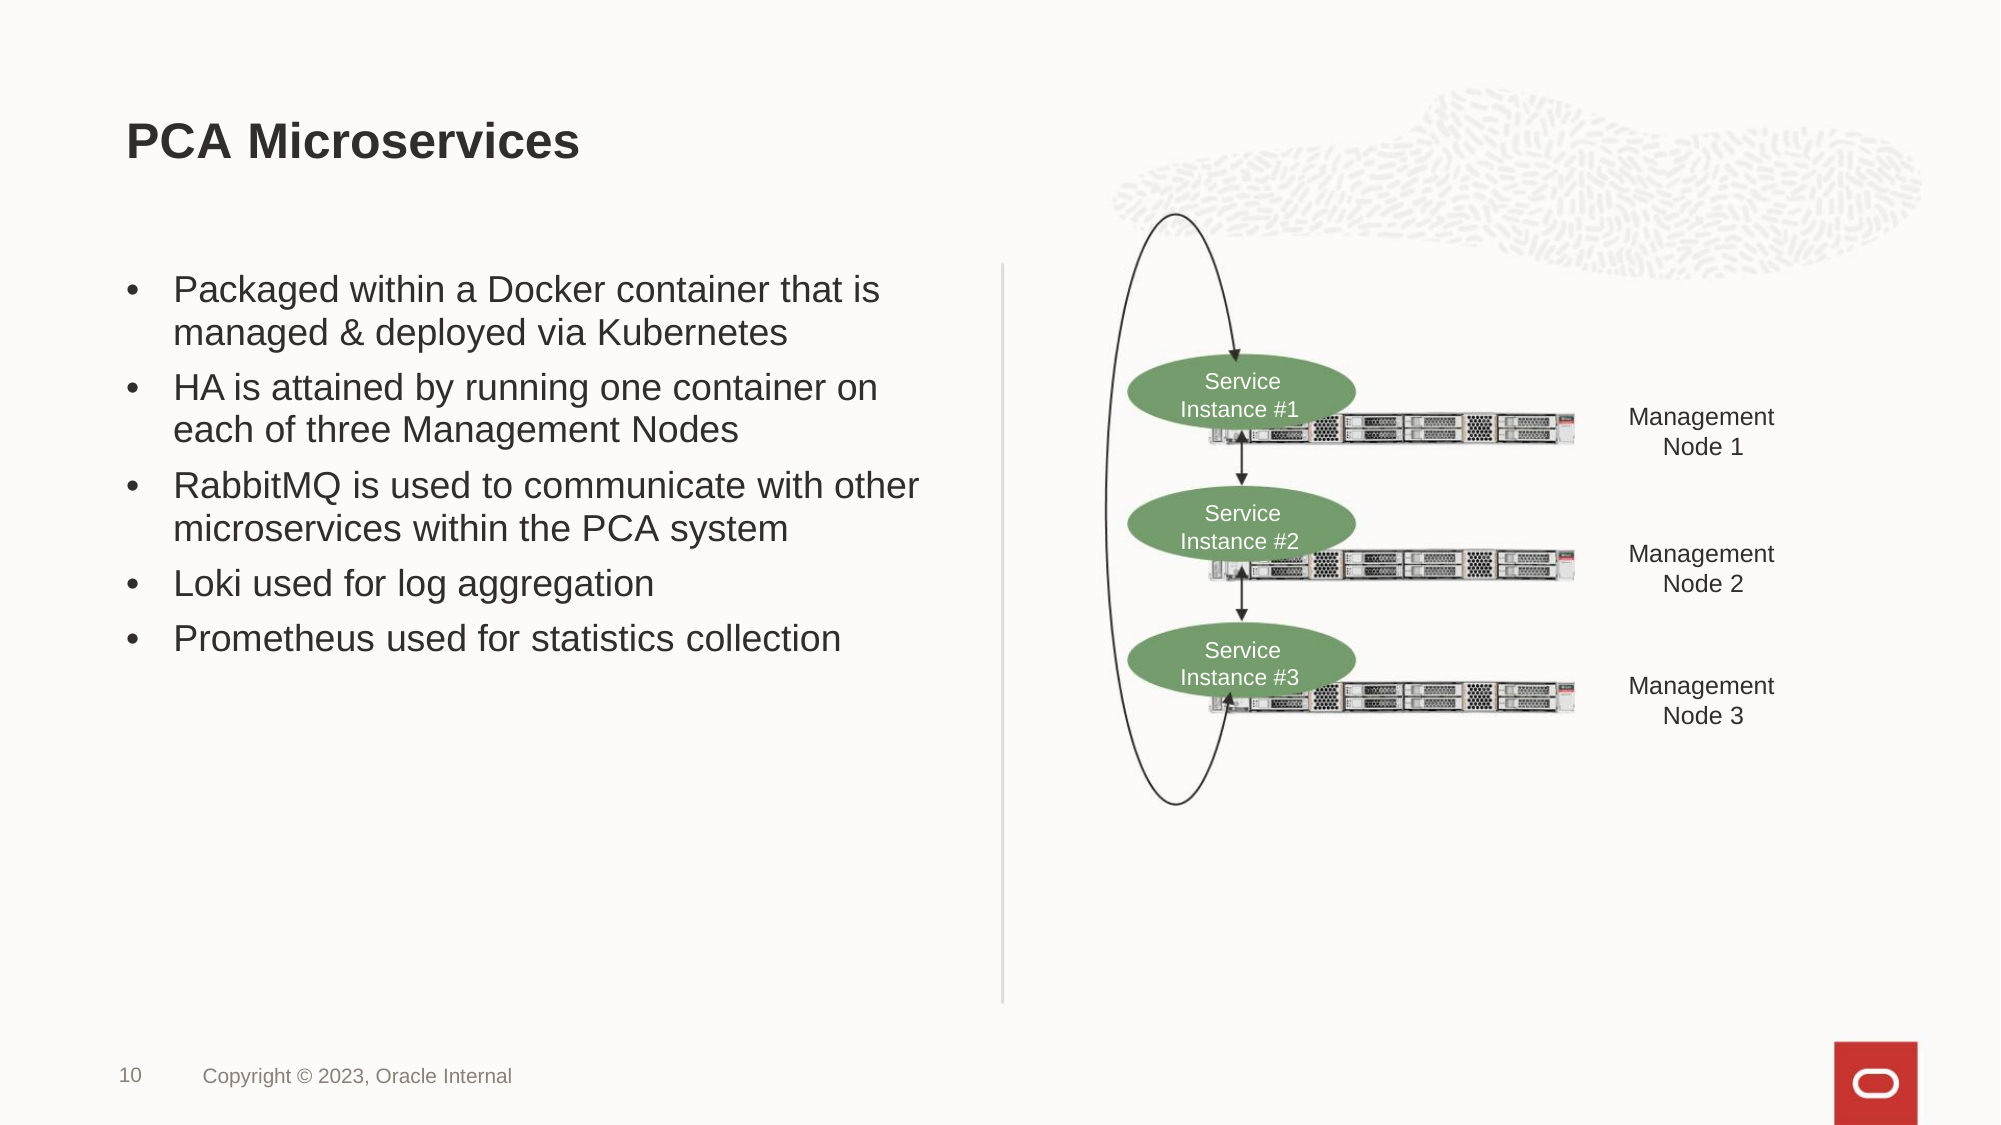

PCA Microservices
• Packaged within a Docker container that is
managed & deployed via Kubernetes
• HA is attained by running one container on
Service
Instance #1
Management
Node 1
each of three Management Nodes
• RabbitMQ is used to communicate with other
Service
Instance #2
microservices within the PCA system
Management
Node 2
• Loki used for log aggregation
• Prometheus used for statistics collection
Service
Instance #3
Management
Node 3
10
Copyright © 2023, Oracle Internal